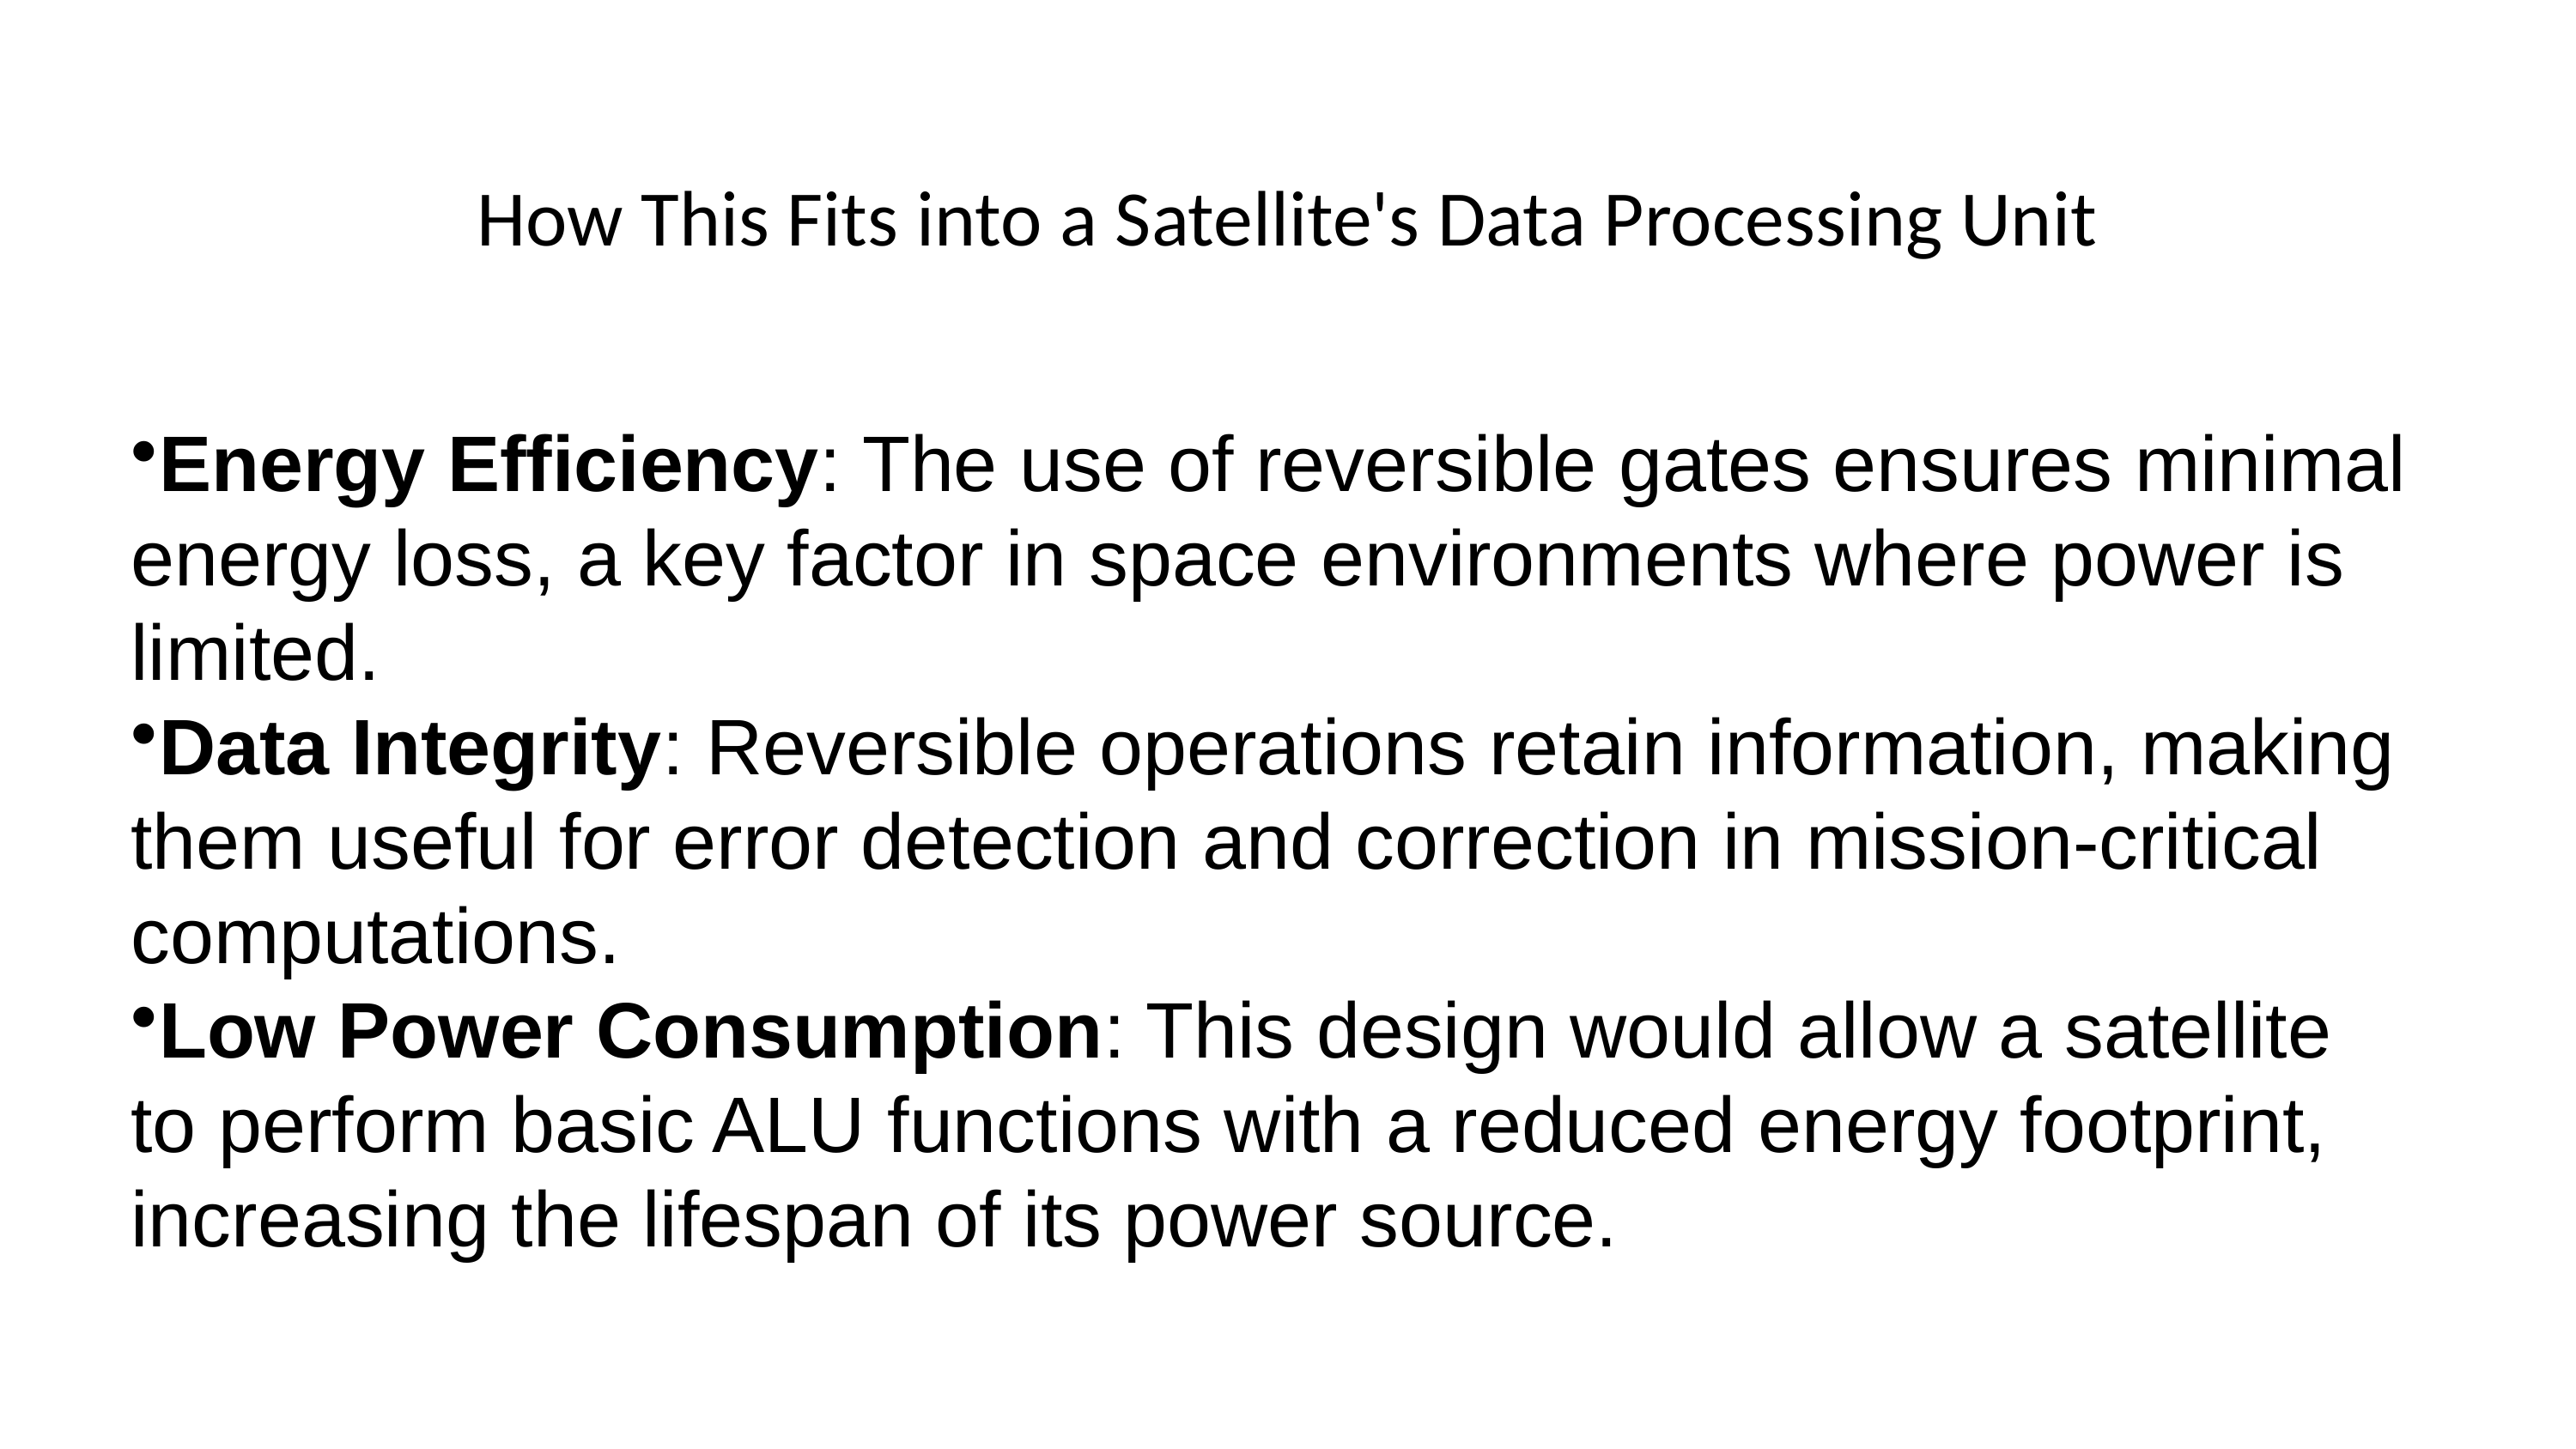

# How This Fits into a Satellite's Data Processing Unit
Energy Efficiency: The use of reversible gates ensures minimal energy loss, a key factor in space environments where power is limited.
Data Integrity: Reversible operations retain information, making them useful for error detection and correction in mission-critical computations.
Low Power Consumption: This design would allow a satellite to perform basic ALU functions with a reduced energy footprint, increasing the lifespan of its power source.